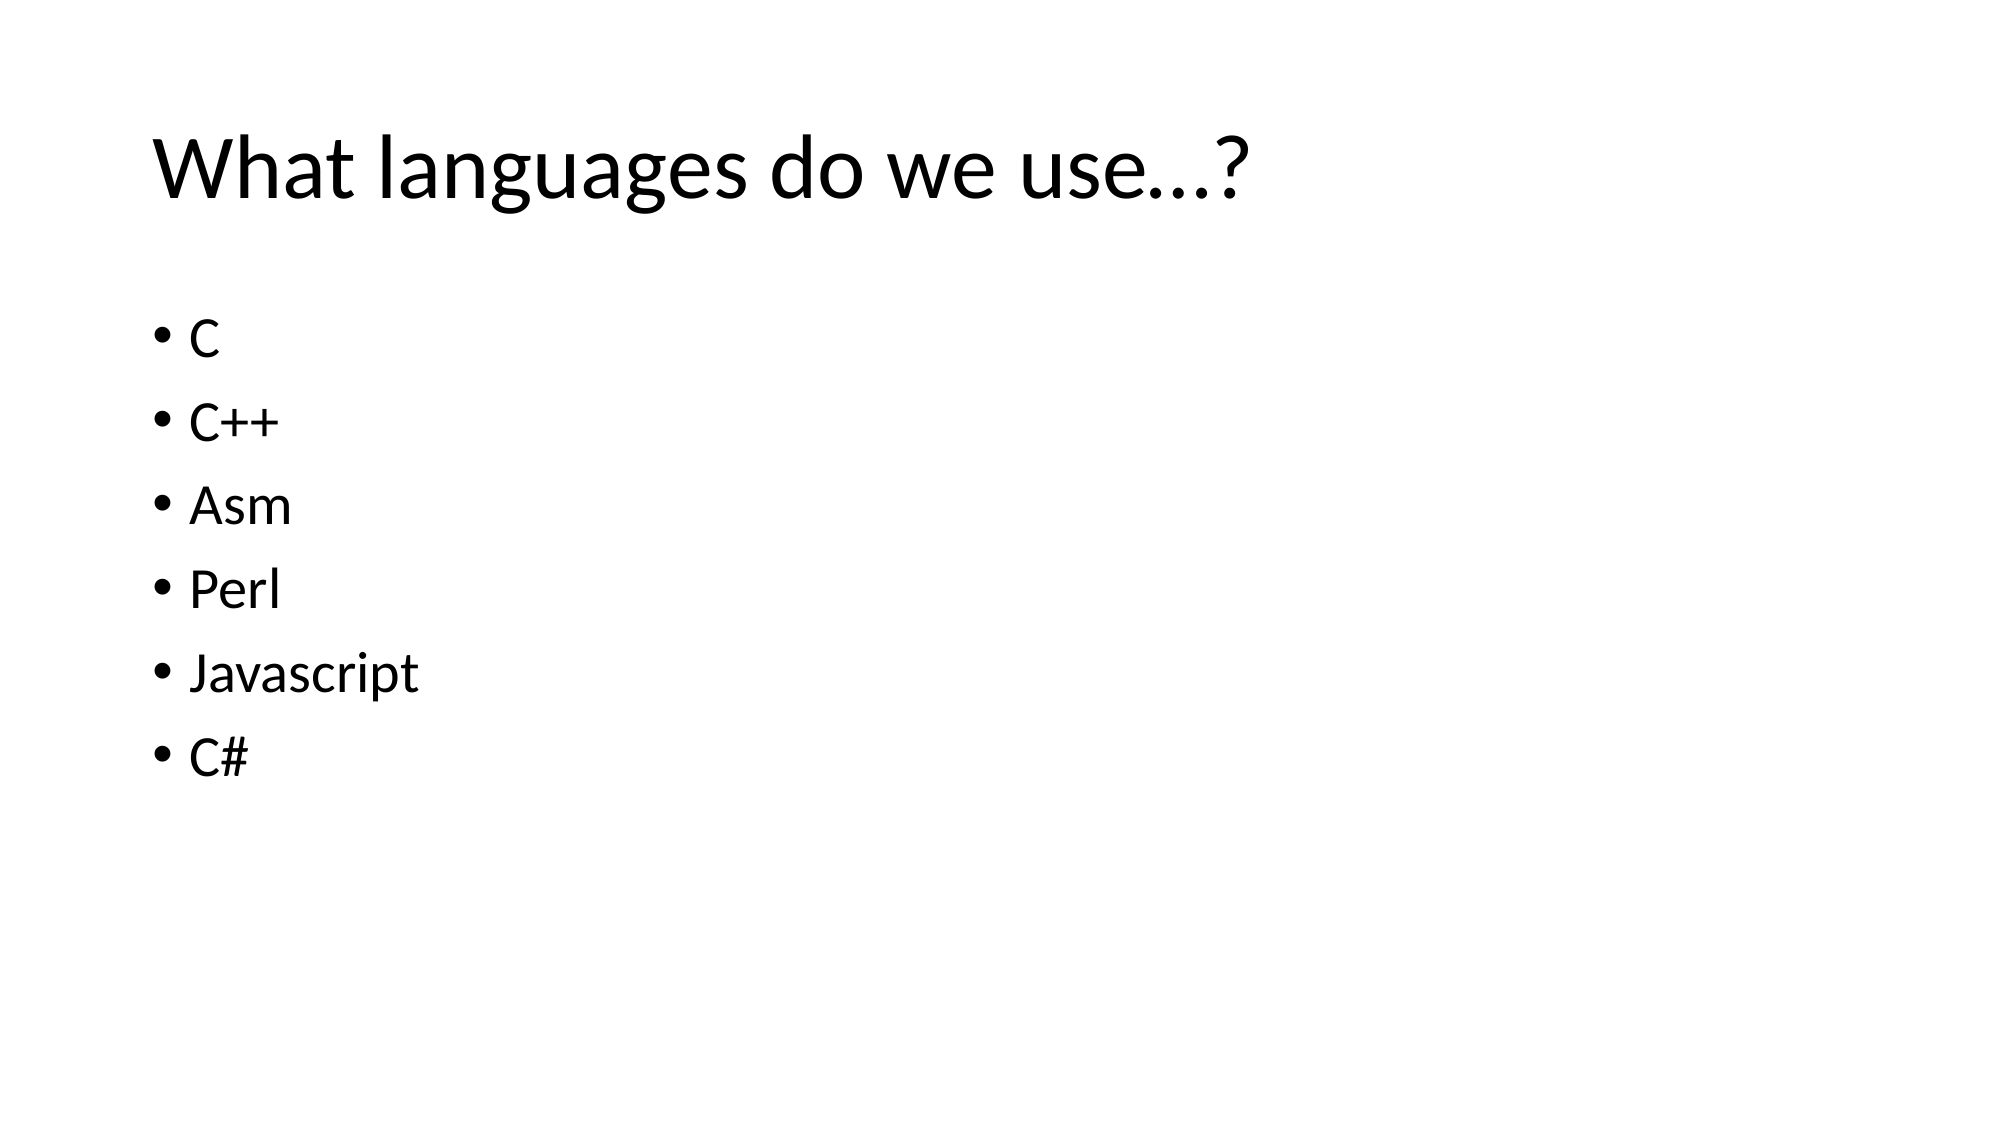

# What languages do we use…?
C
C++
Asm
Perl
Javascript
C#